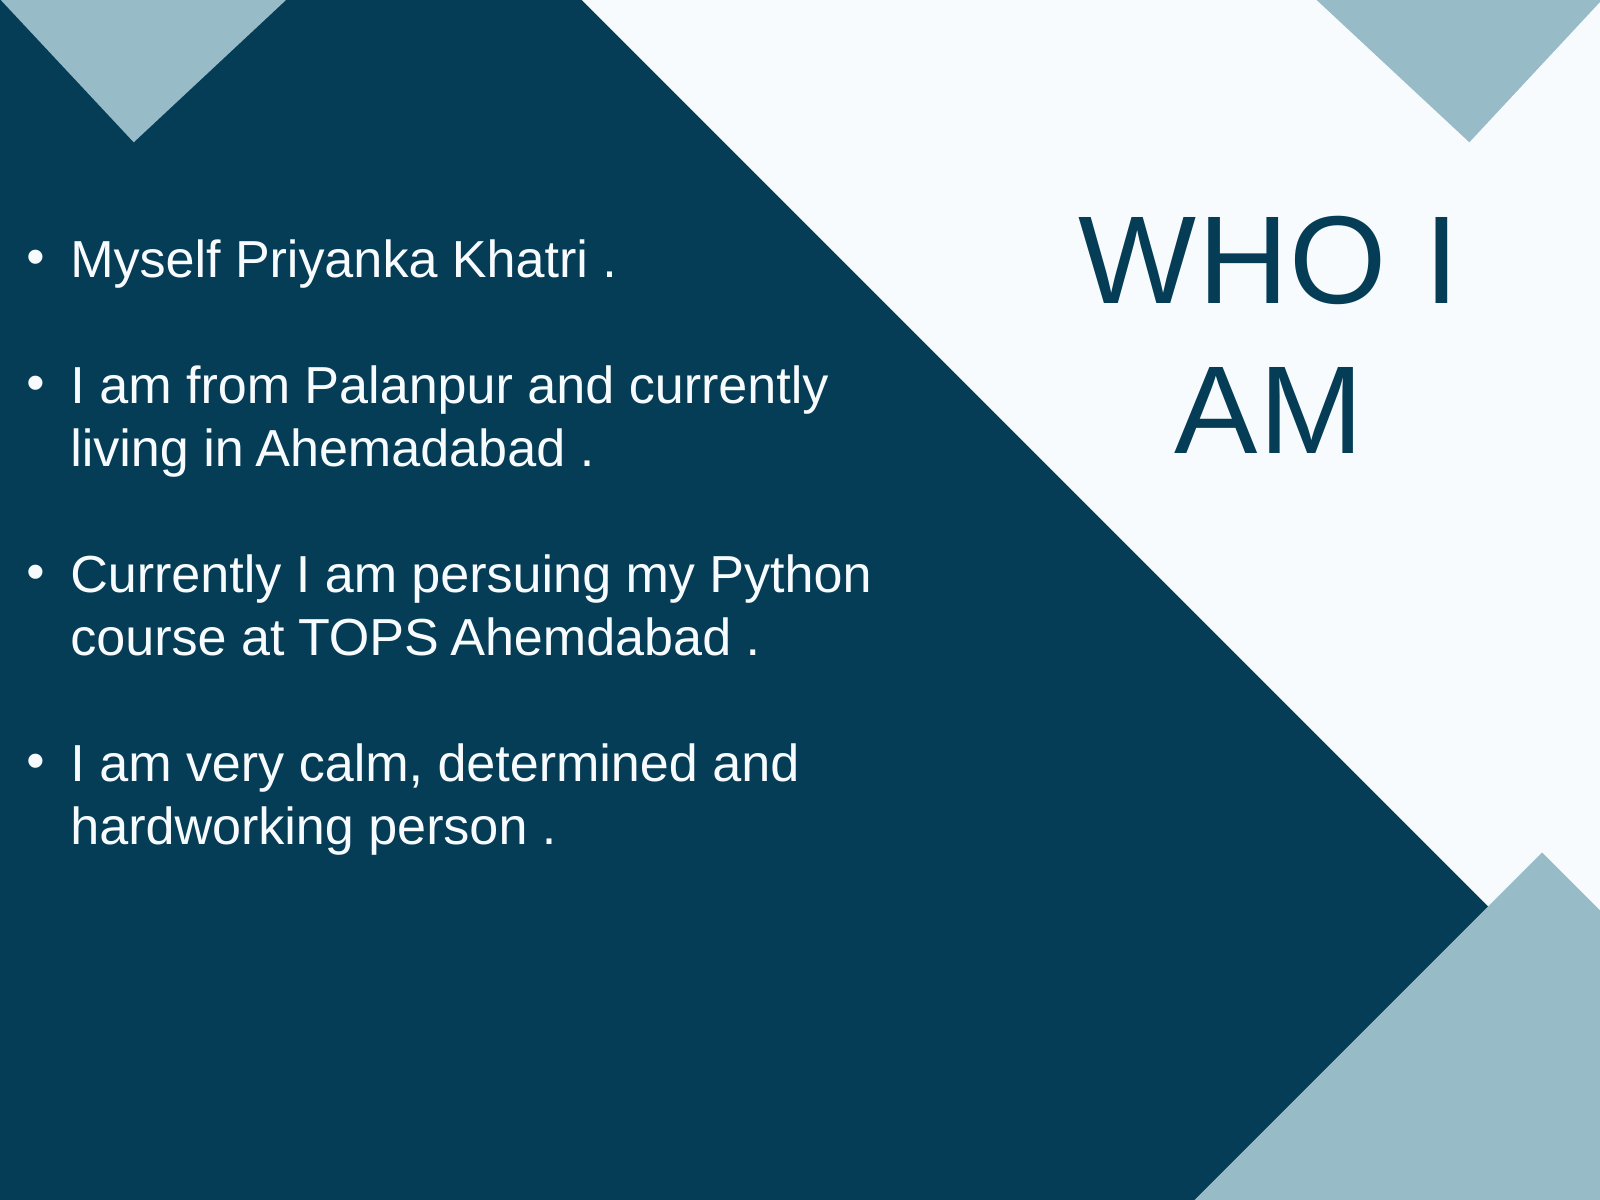

WHO I
AM
Myself Priyanka Khatri .

I am from Palanpur and currently living in Ahemadabad .

Currently I am persuing my Python course at TOPS Ahemdabad .

I am very calm, determined and hardworking person .